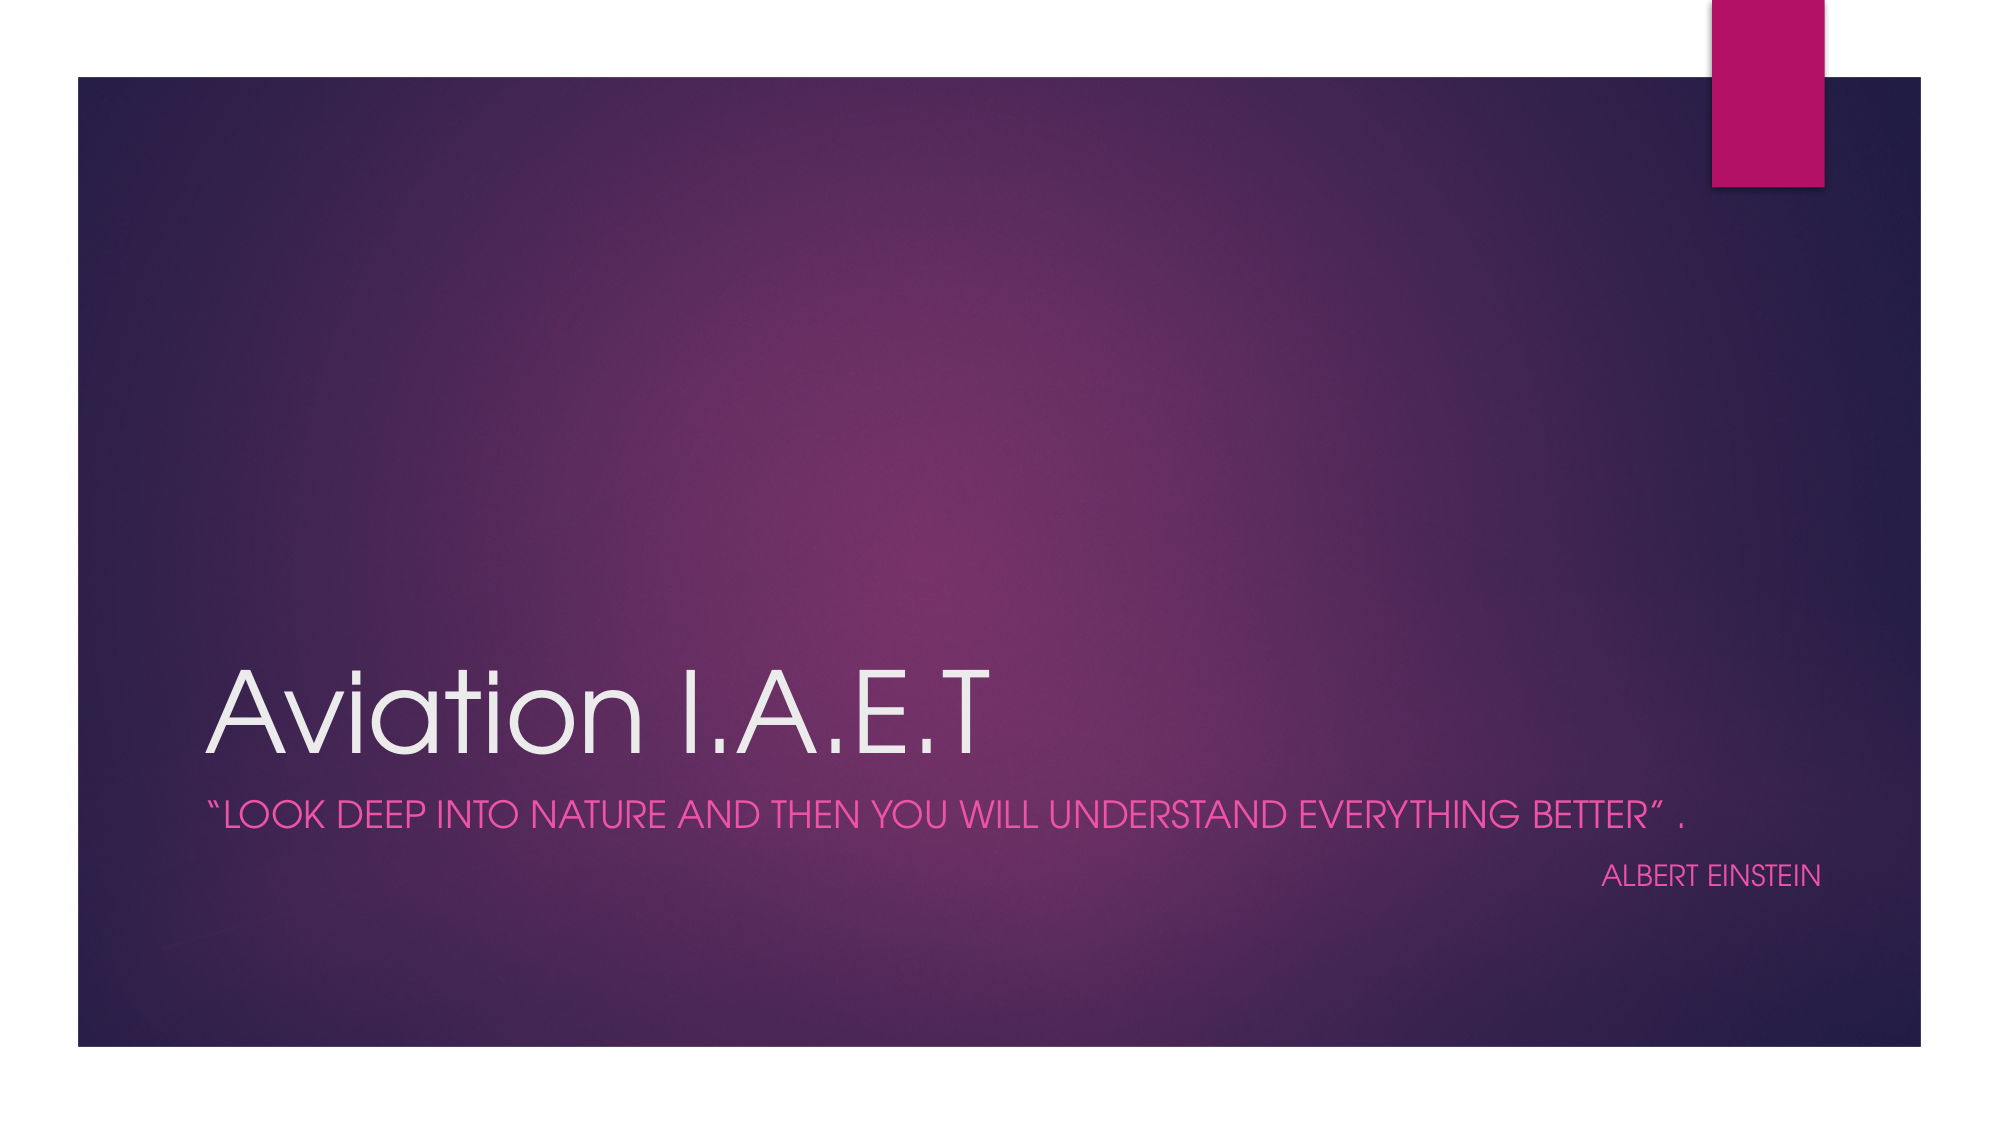

# Aviation I.A.E.T
“Look deep into nature and then you will understand everything better” .
Albert Einstein